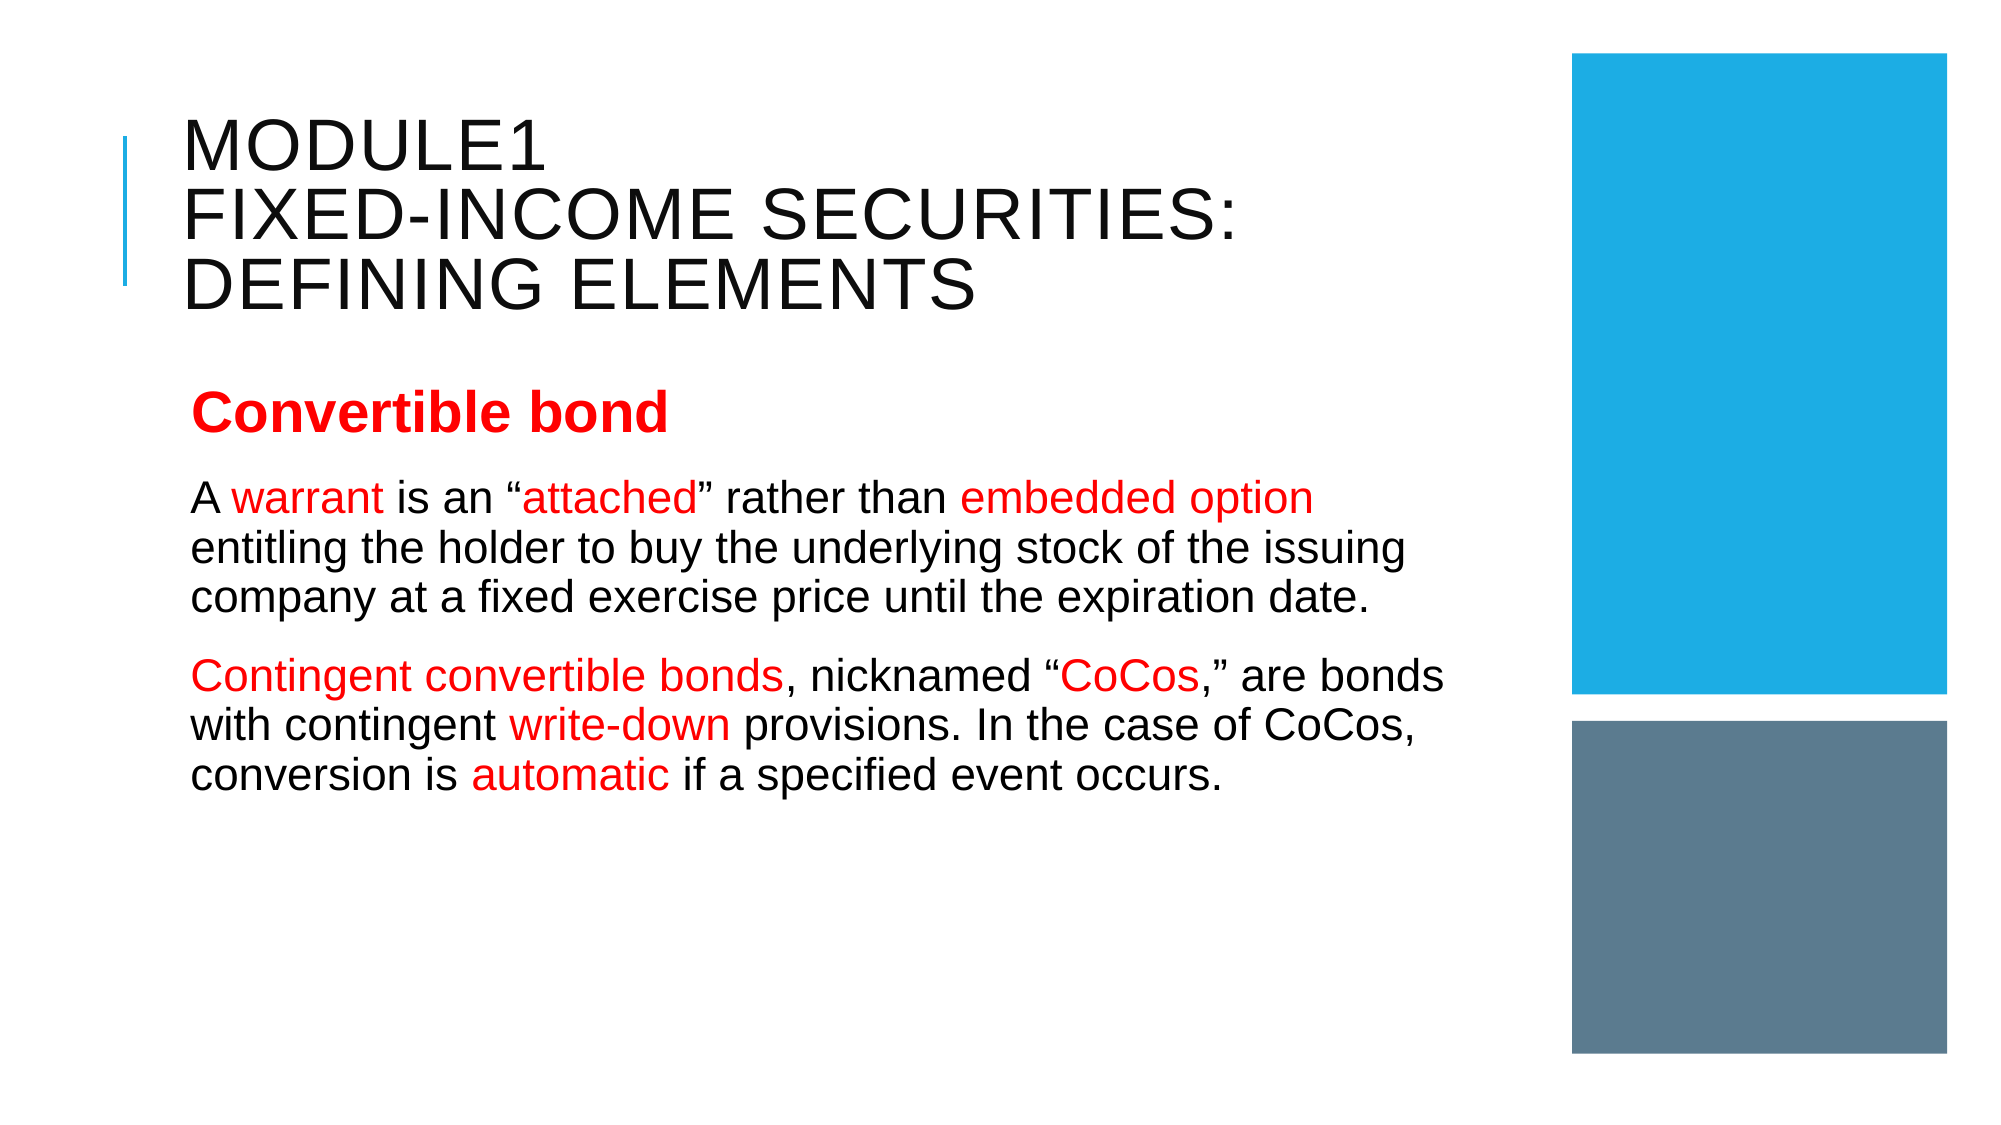

# Module1 Fixed-Income Securities: Defining Elements
Convertible bond
A warrant is an “attached” rather than embedded option entitling the holder to buy the underlying stock of the issuing company at a fixed exercise price until the expiration date.
Contingent convertible bonds, nicknamed “CoCos,” are bonds with contingent write-down provisions. In the case of CoCos, conversion is automatic if a specified event occurs.